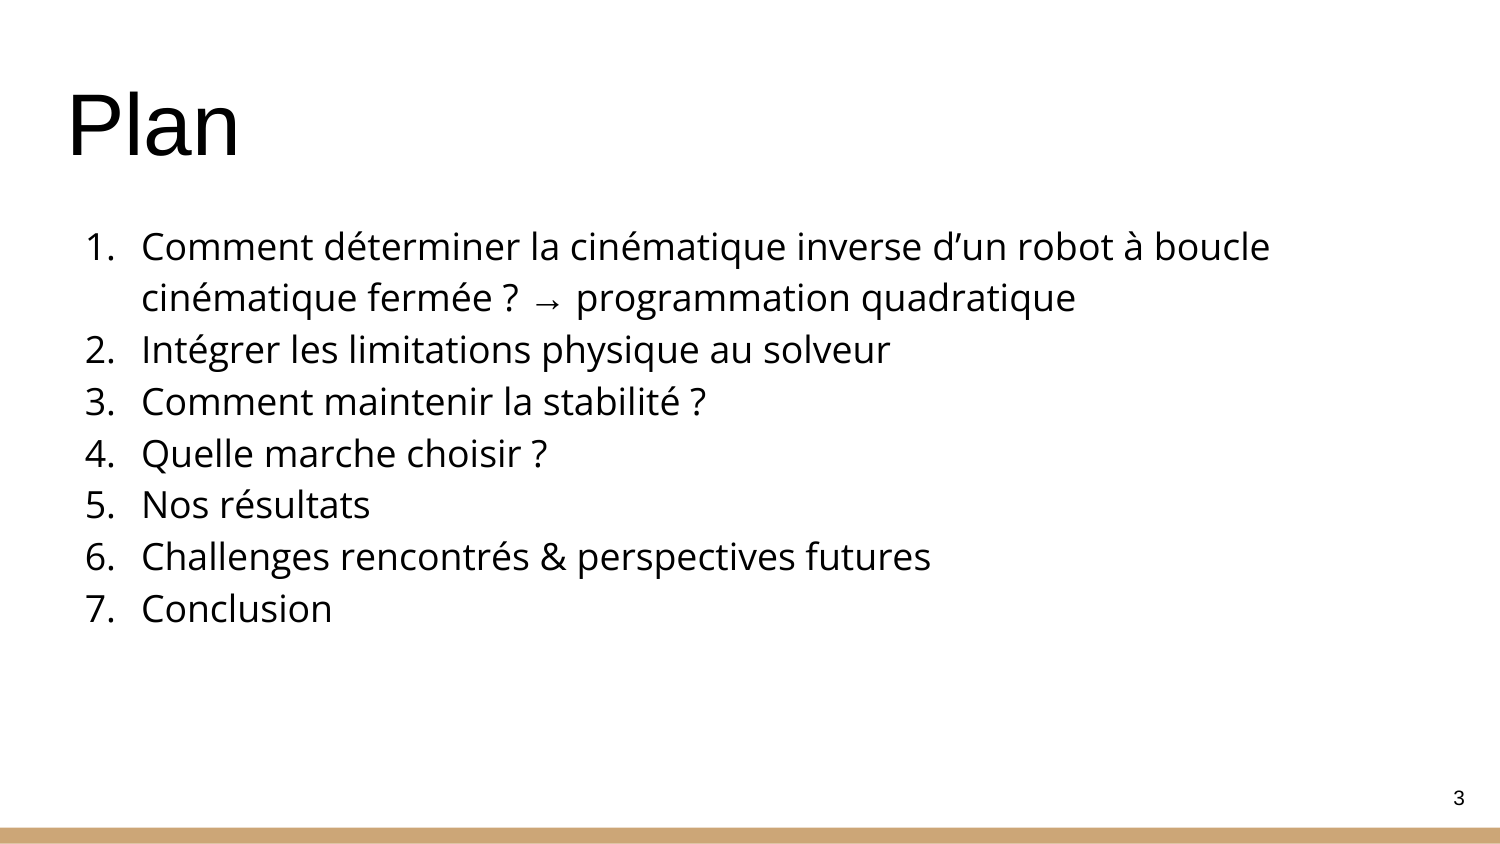

# Plan
Comment déterminer la cinématique inverse d’un robot à boucle cinématique fermée ? → programmation quadratique
Intégrer les limitations physique au solveur
Comment maintenir la stabilité ?
Quelle marche choisir ?
Nos résultats
Challenges rencontrés & perspectives futures
Conclusion
3